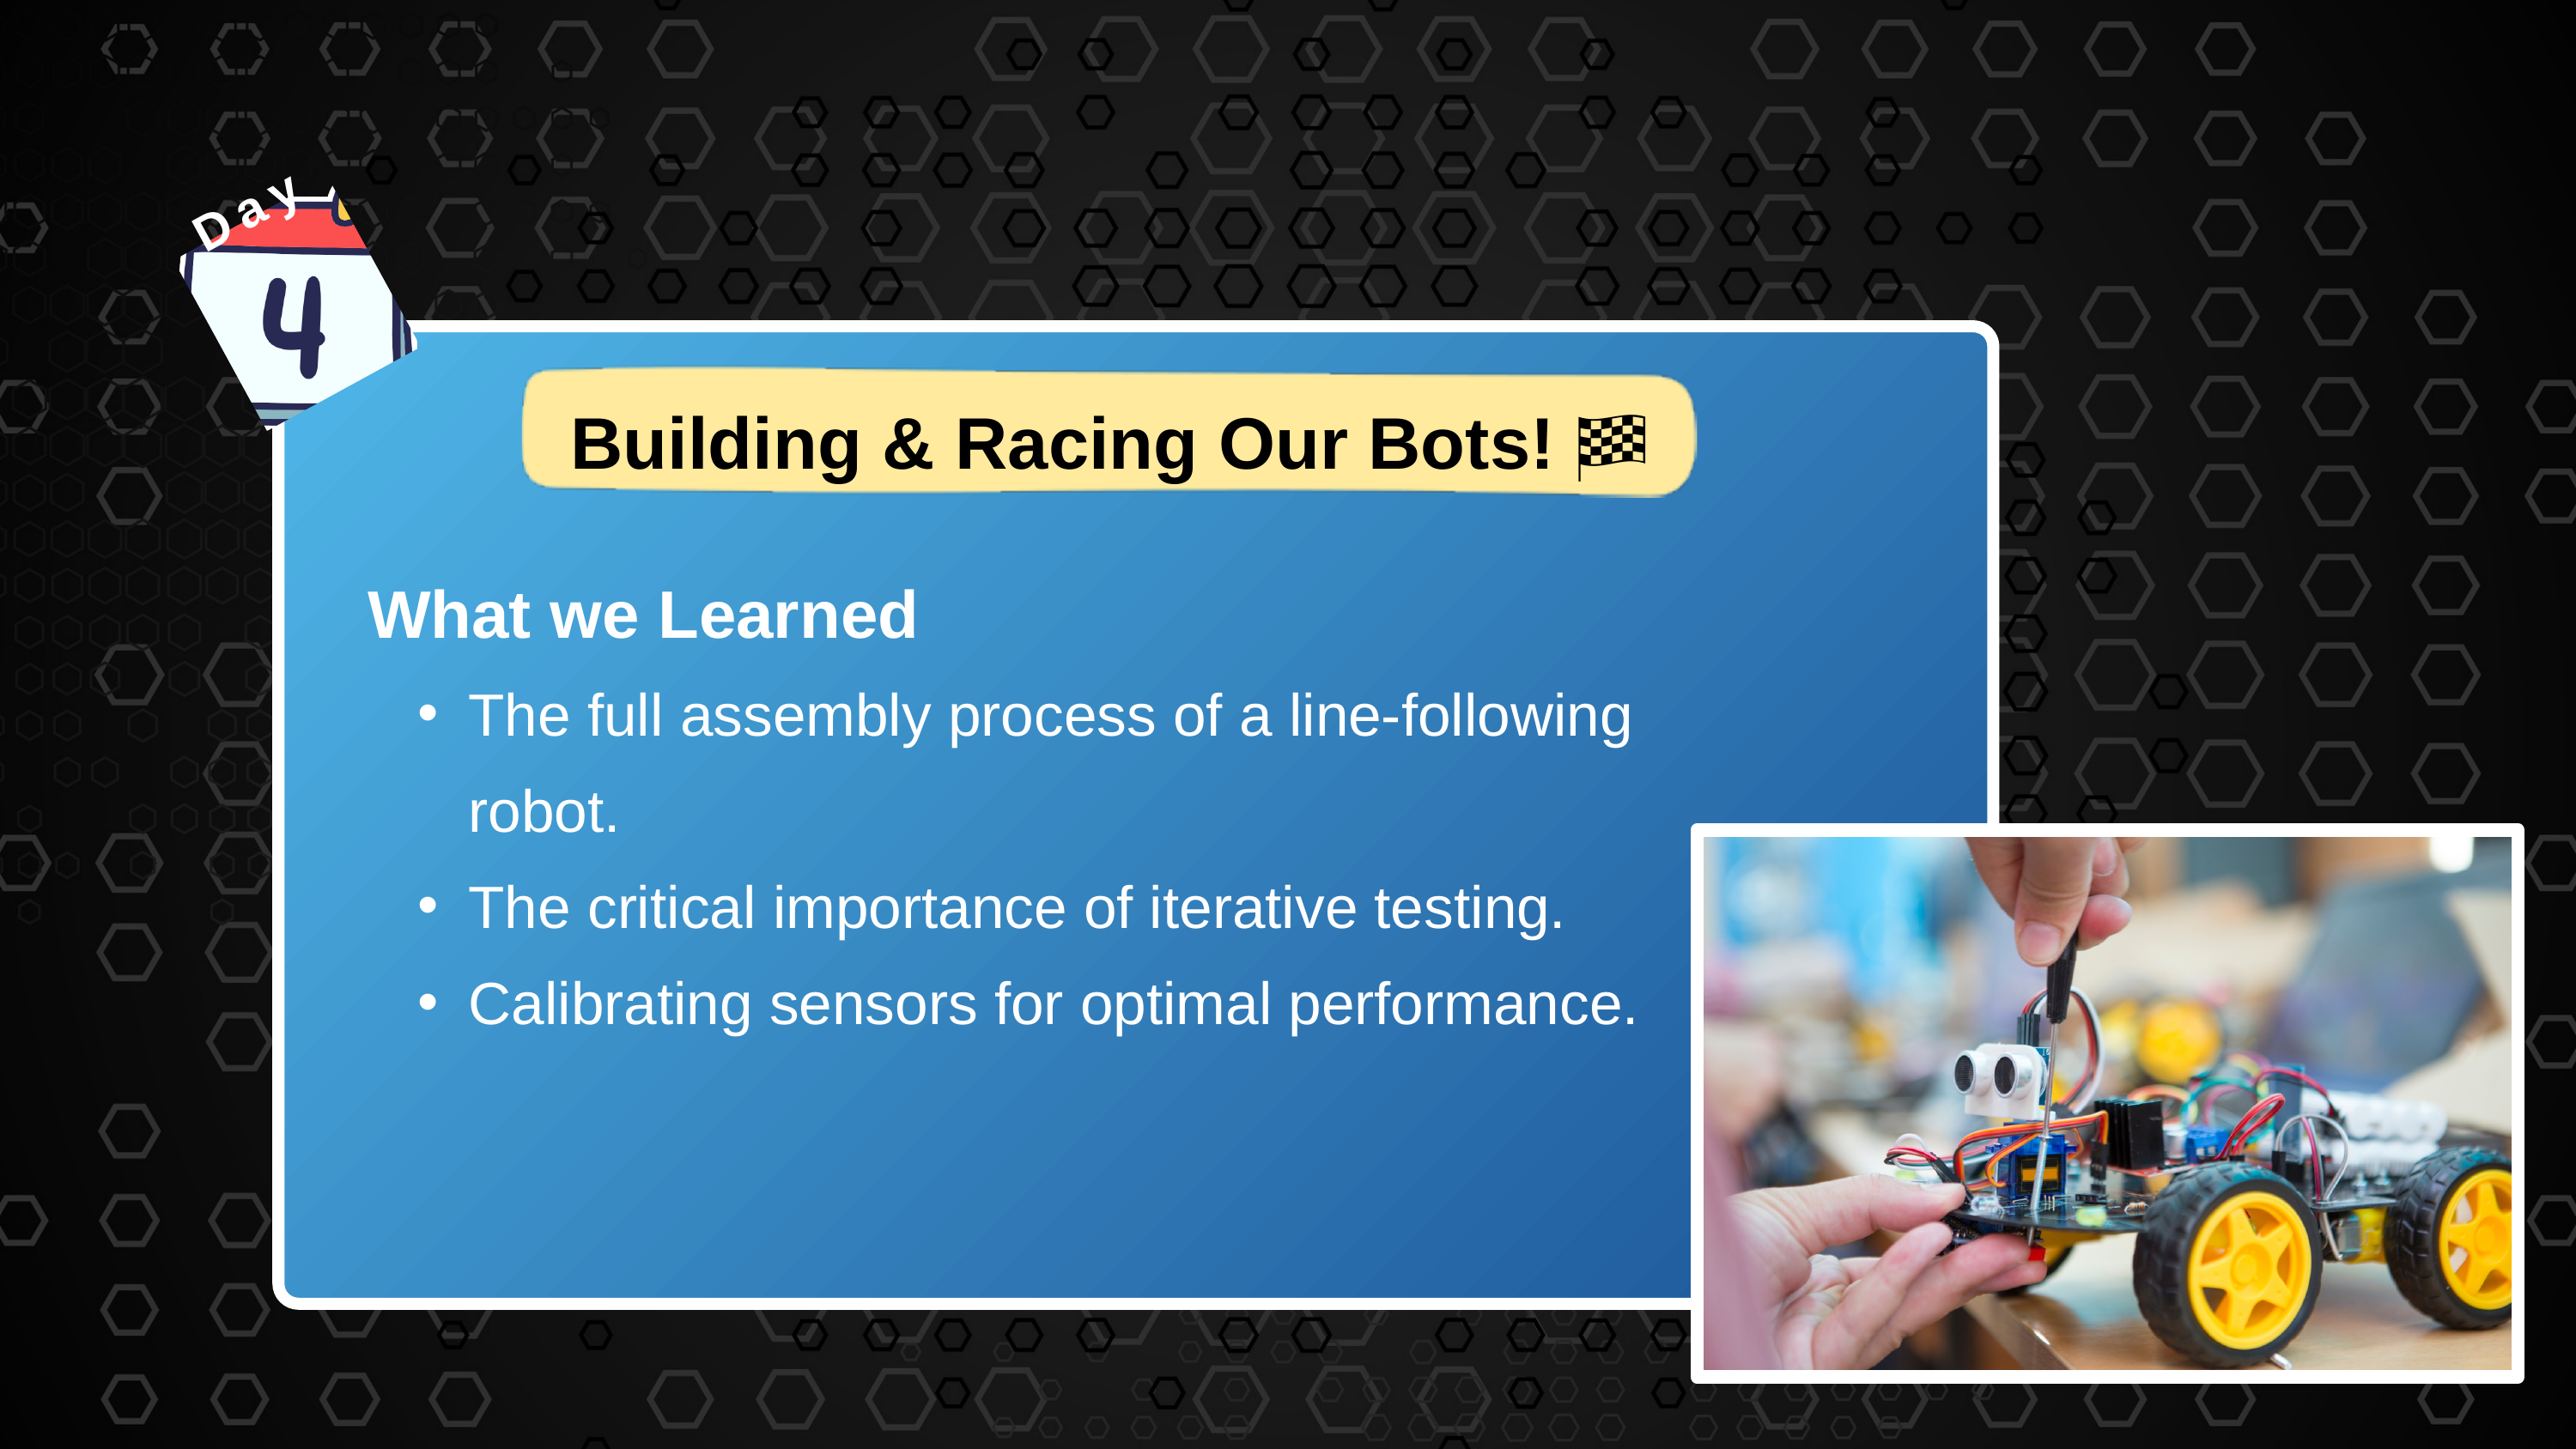

Day

Building & Racing Our Bots! 🏁
What we Learned
The full assembly process of a line-following robot.
The critical importance of iterative testing.
Calibrating sensors for optimal performance.